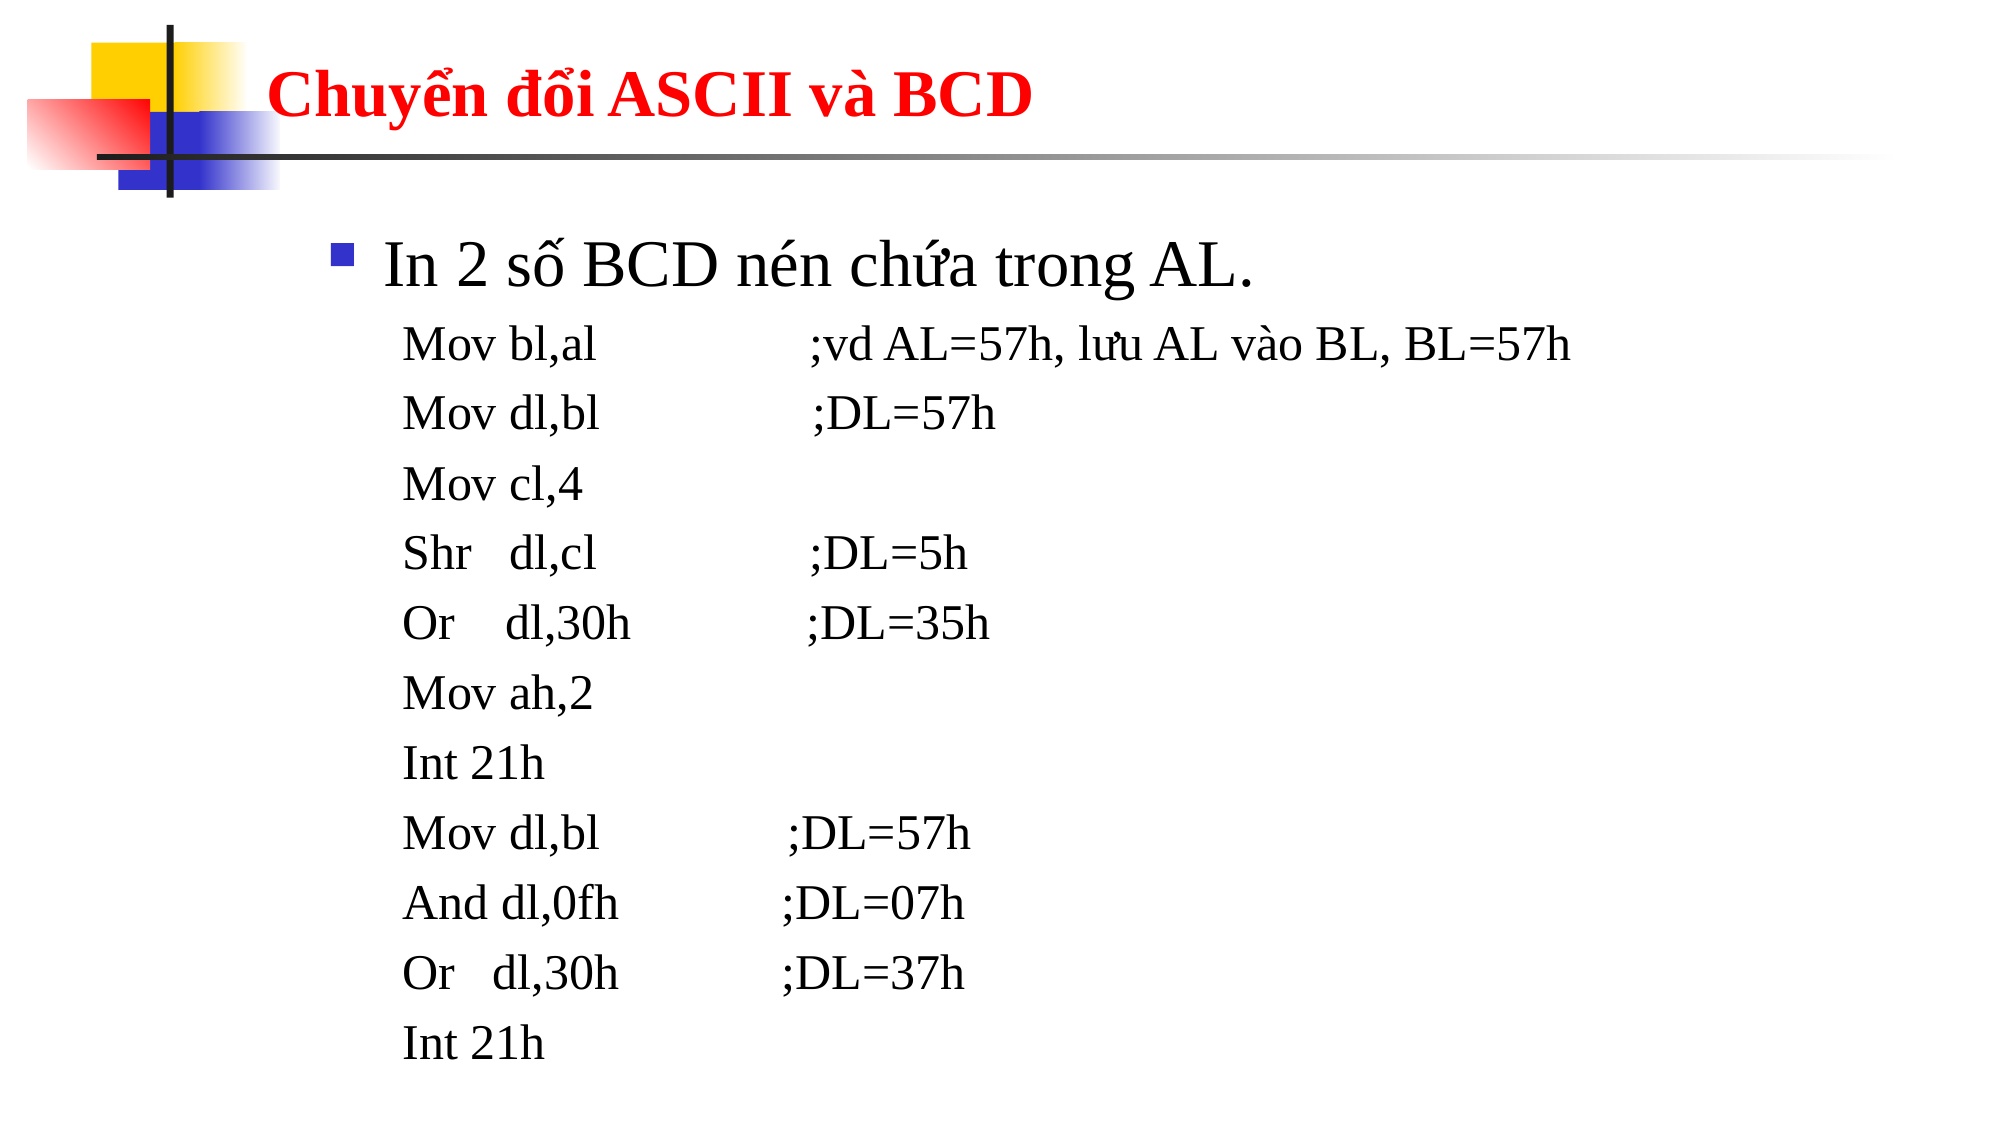

# Chuyển đổi ASCII và BCD
In 2 số BCD nén chứa trong AL.
Mov bl,al                 ;vd AL=57h, lưu AL vào BL, BL=57h
Mov dl,bl                 ;DL=57h
Mov cl,4
Shr   dl,cl                 ;DL=5h
Or    dl,30h              ;DL=35h
Mov ah,2
Int 21h
Mov dl,bl               ;DL=57h
And dl,0fh             ;DL=07h
Or   dl,30h             ;DL=37h
Int 21h